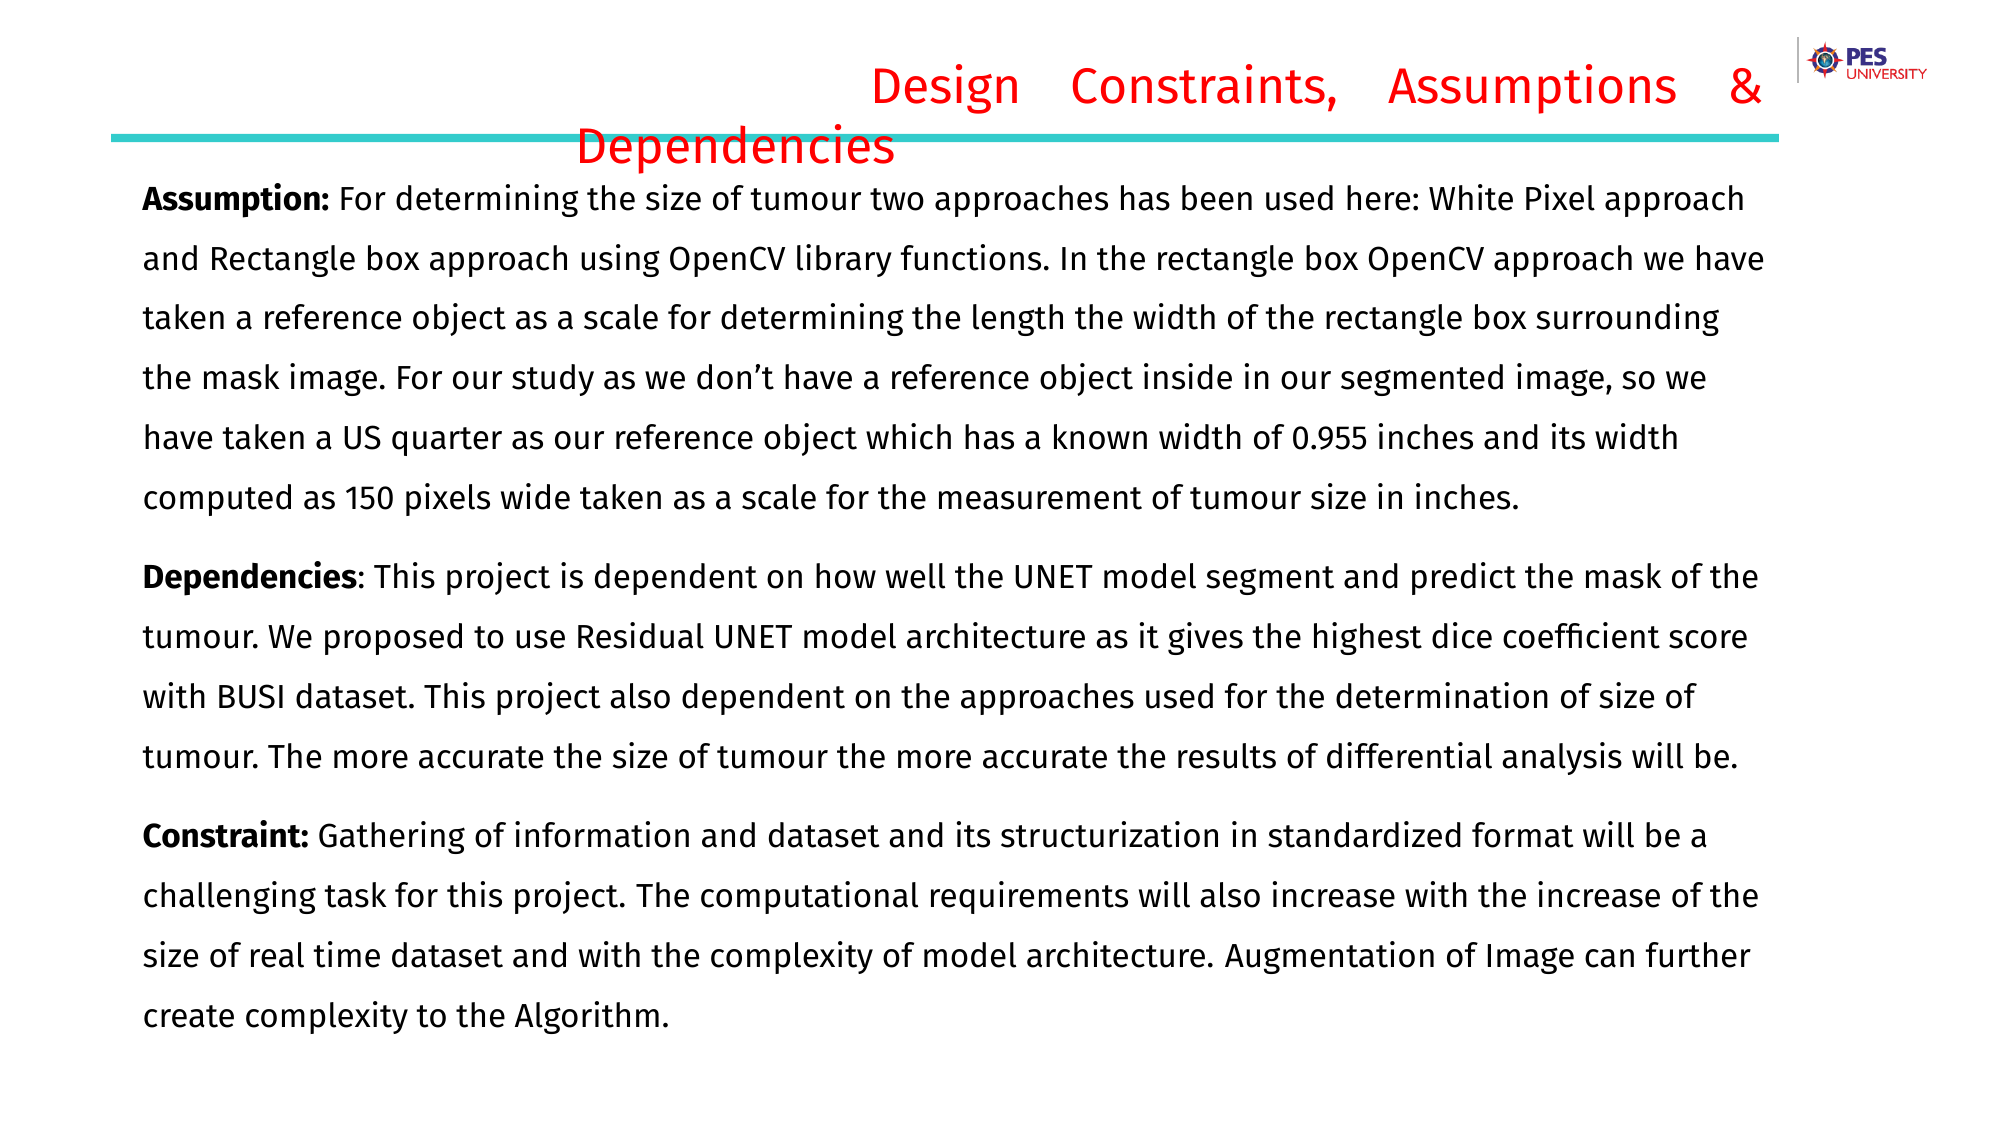

Design Constraints, Assumptions & Dependencies

Assumption: For determining the size of tumour two approaches has been used here: White Pixel approach and Rectangle box approach using OpenCV library functions. In the rectangle box OpenCV approach we have taken a reference object as a scale for determining the length the width of the rectangle box surrounding the mask image. For our study as we don’t have a reference object inside in our segmented image, so we have taken a US quarter as our reference object which has a known width of 0.955 inches and its width computed as 150 pixels wide taken as a scale for the measurement of tumour size in inches.
Dependencies: This project is dependent on how well the UNET model segment and predict the mask of the tumour. We proposed to use Residual UNET model architecture as it gives the highest dice coefficient score with BUSI dataset. This project also dependent on the approaches used for the determination of size of tumour. The more accurate the size of tumour the more accurate the results of differential analysis will be.
Constraint: Gathering of information and dataset and its structurization in standardized format will be a challenging task for this project. The computational requirements will also increase with the increase of the size of real time dataset and with the complexity of model architecture. Augmentation of Image can further create complexity to the Algorithm.